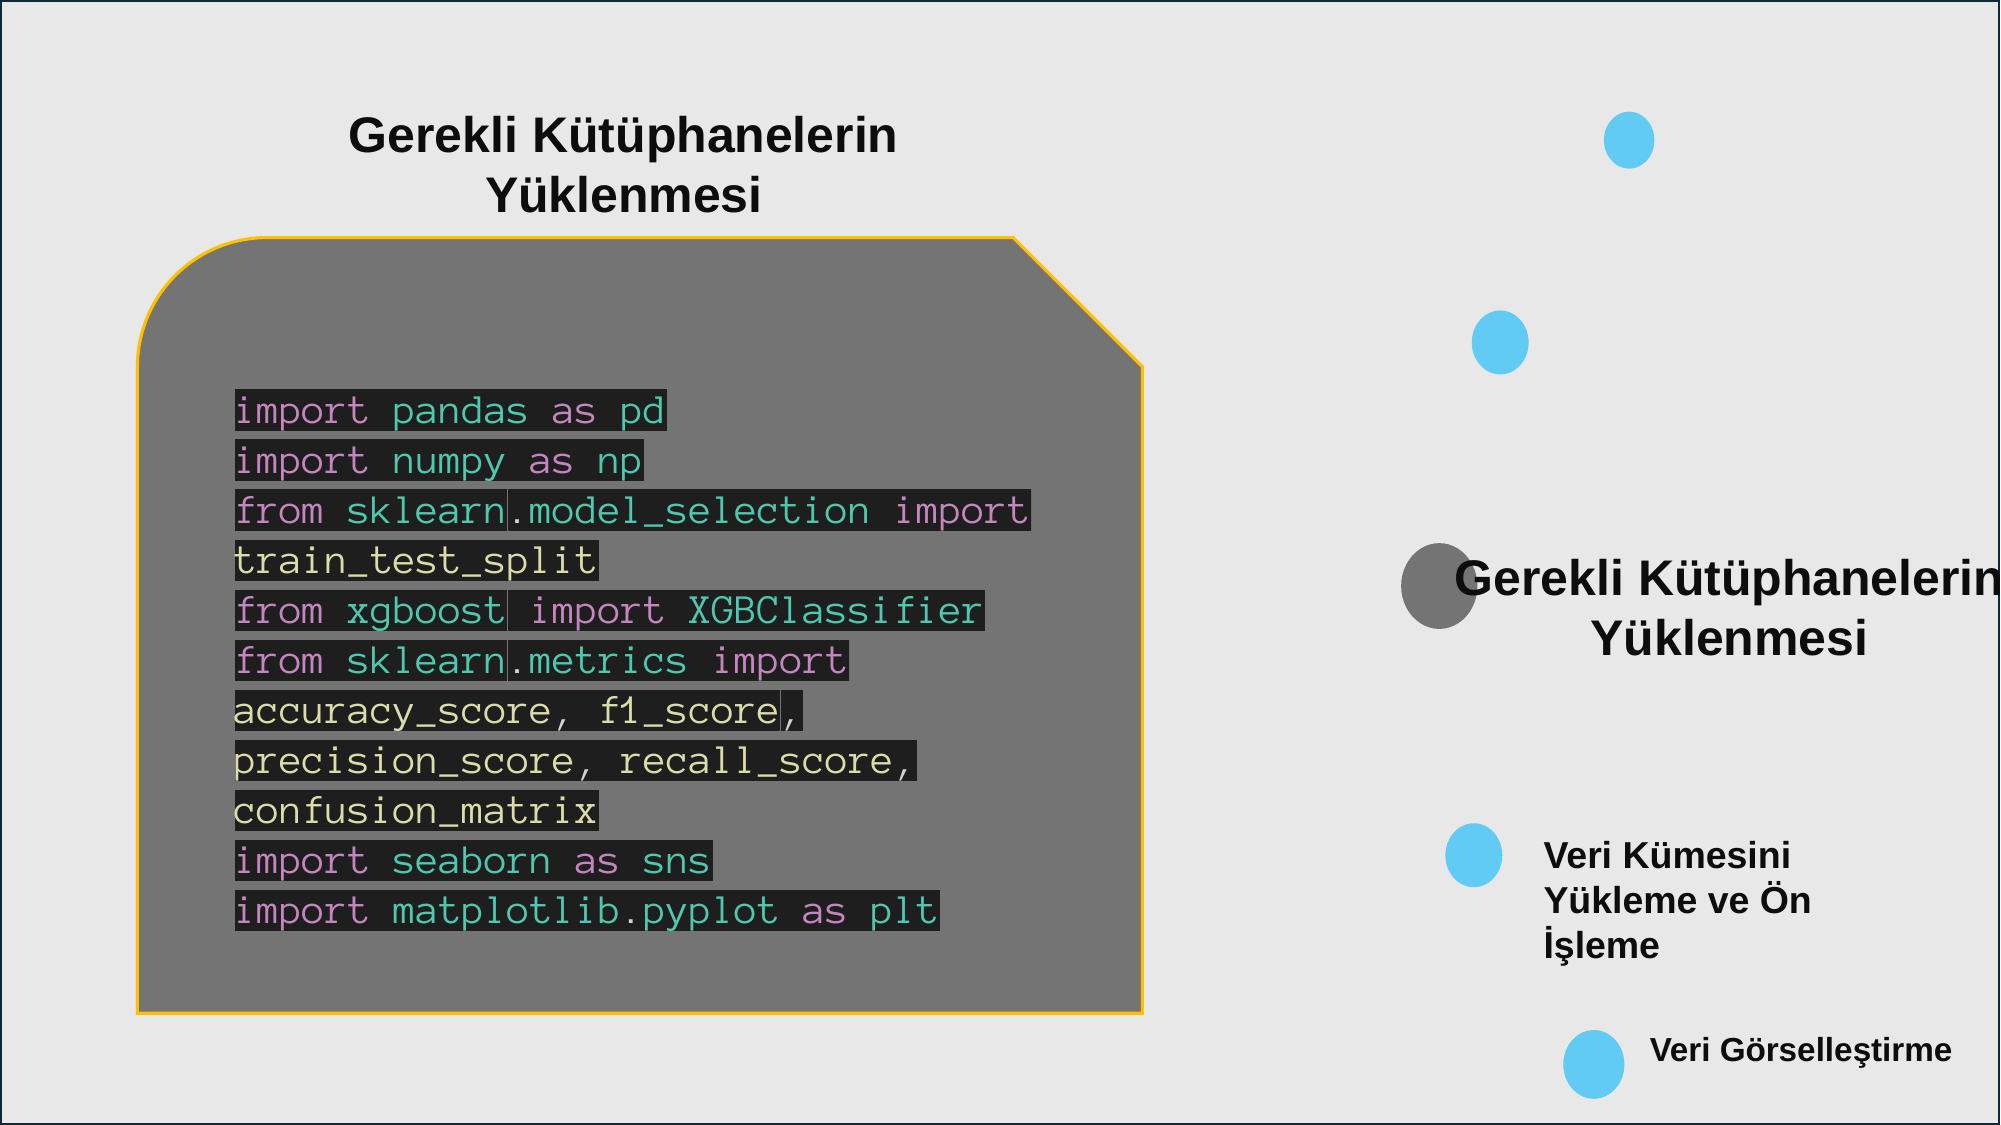

#
Gerekli Kütüphanelerin Yüklenmesi

import pandas as pd
import numpy as np
from sklearn.model_selection import train_test_split
from xgboost import XGBClassifier
from sklearn.metrics import accuracy_score, f1_score, precision_score, recall_score, confusion_matrix
import seaborn as sns
import matplotlib.pyplot as plt

Gerekli Kütüphanelerin Yüklenmesi

Veri Kümesini Yükleme ve Ön İşleme

Veri Görselleştirme

Veri Ön İşleme